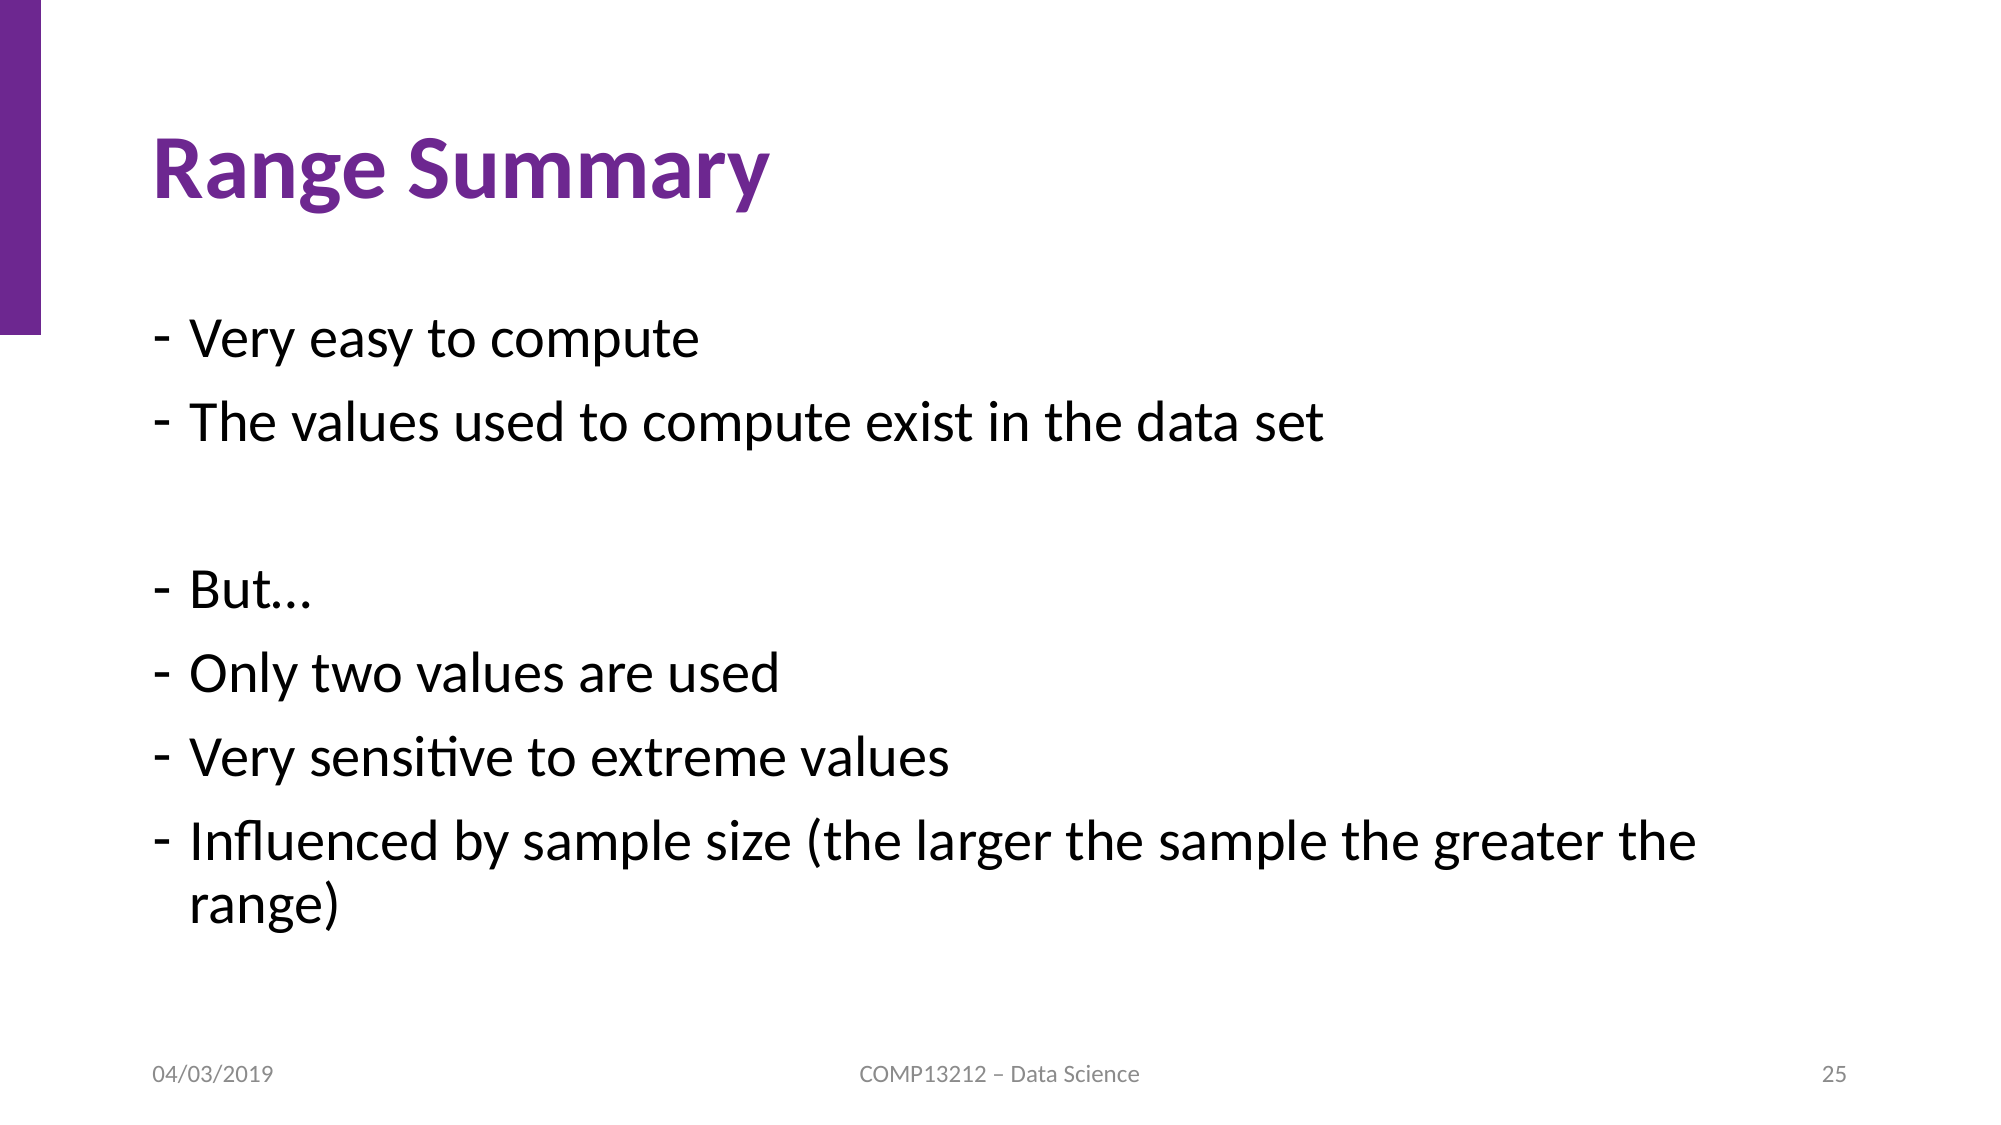

# Range Summary
Very easy to compute
The values used to compute exist in the data set

But…
Only two values are used
Very sensitive to extreme values
Influenced by sample size (the larger the sample the greater the range)
04/03/2019
COMP13212 – Data Science
25